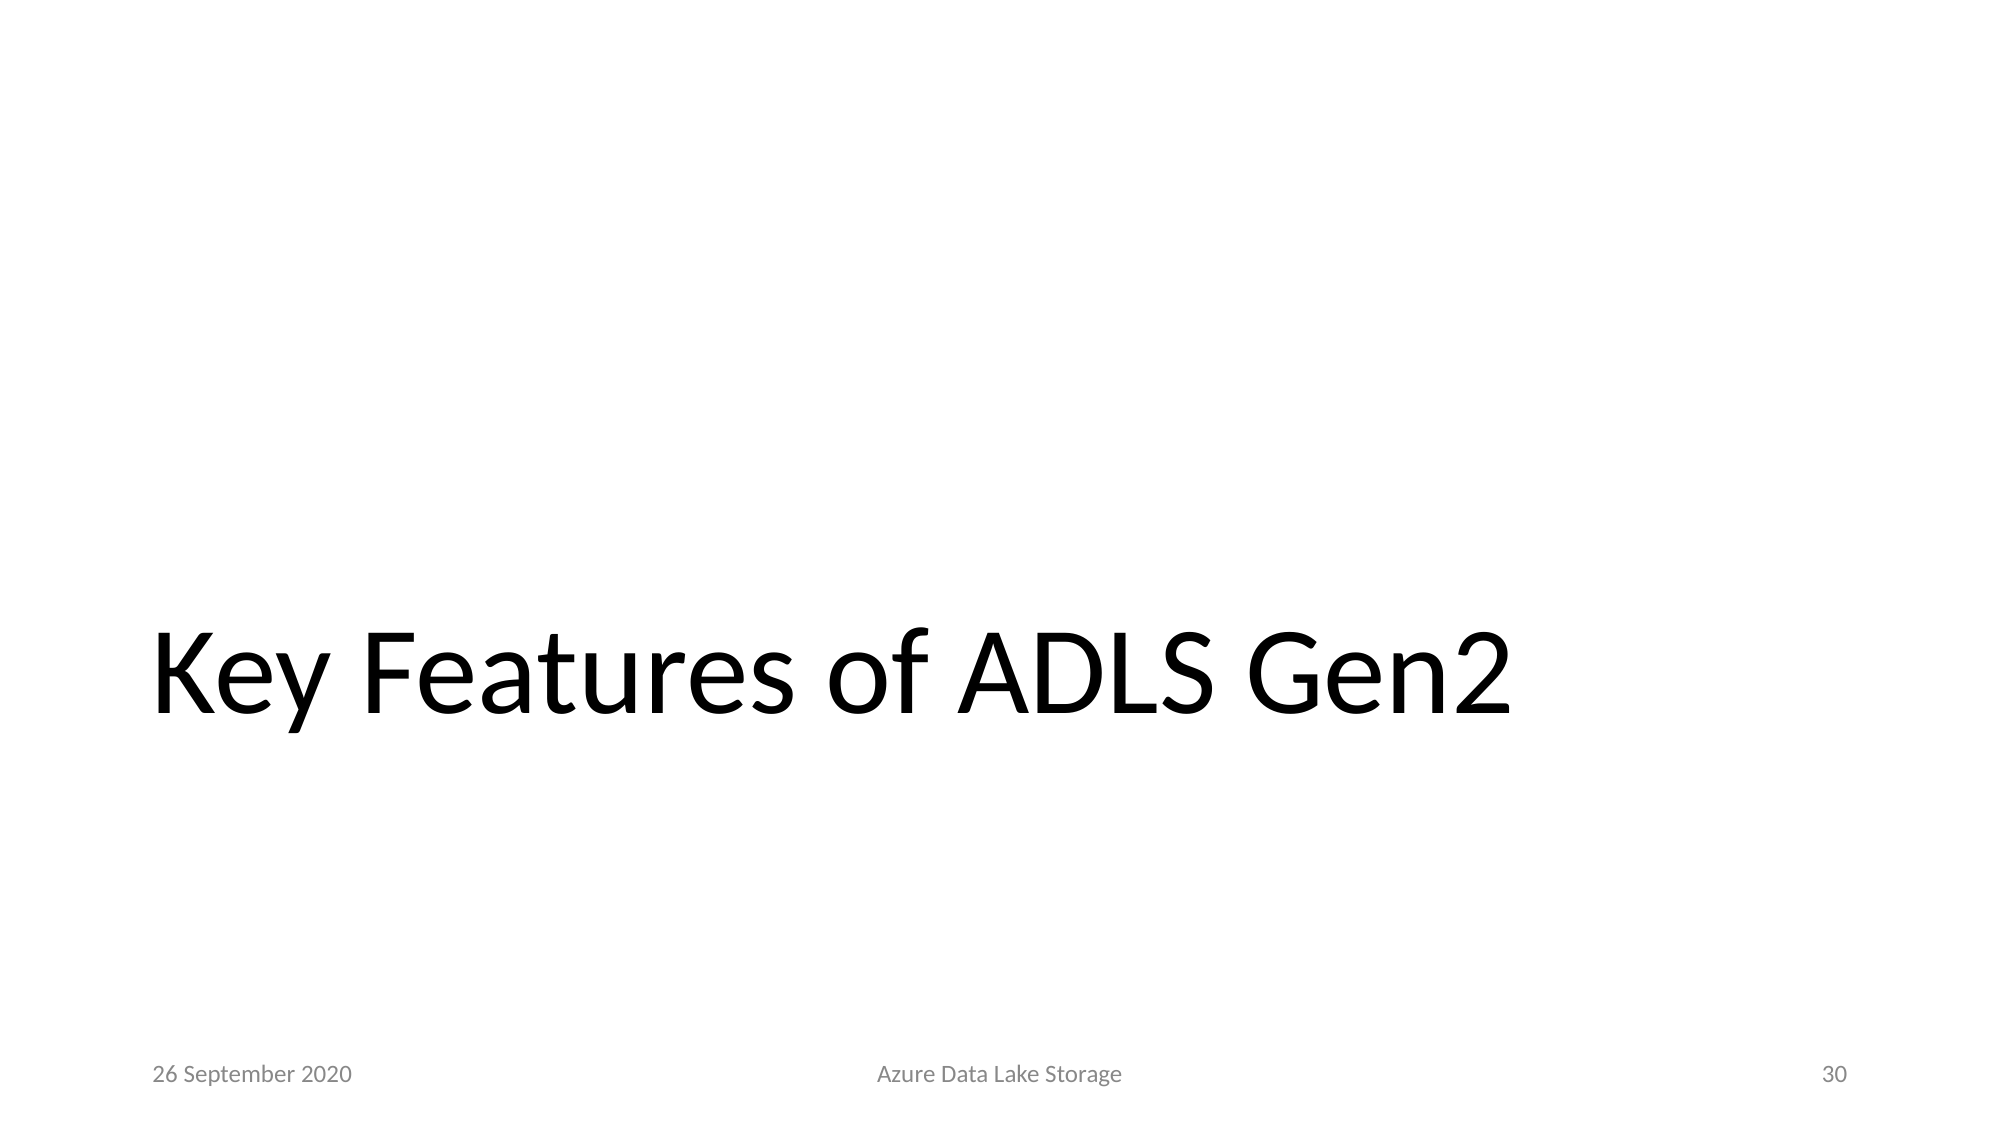

# Key Features of ADLS Gen2

26 September 2020
Azure Data Lake Storage
30